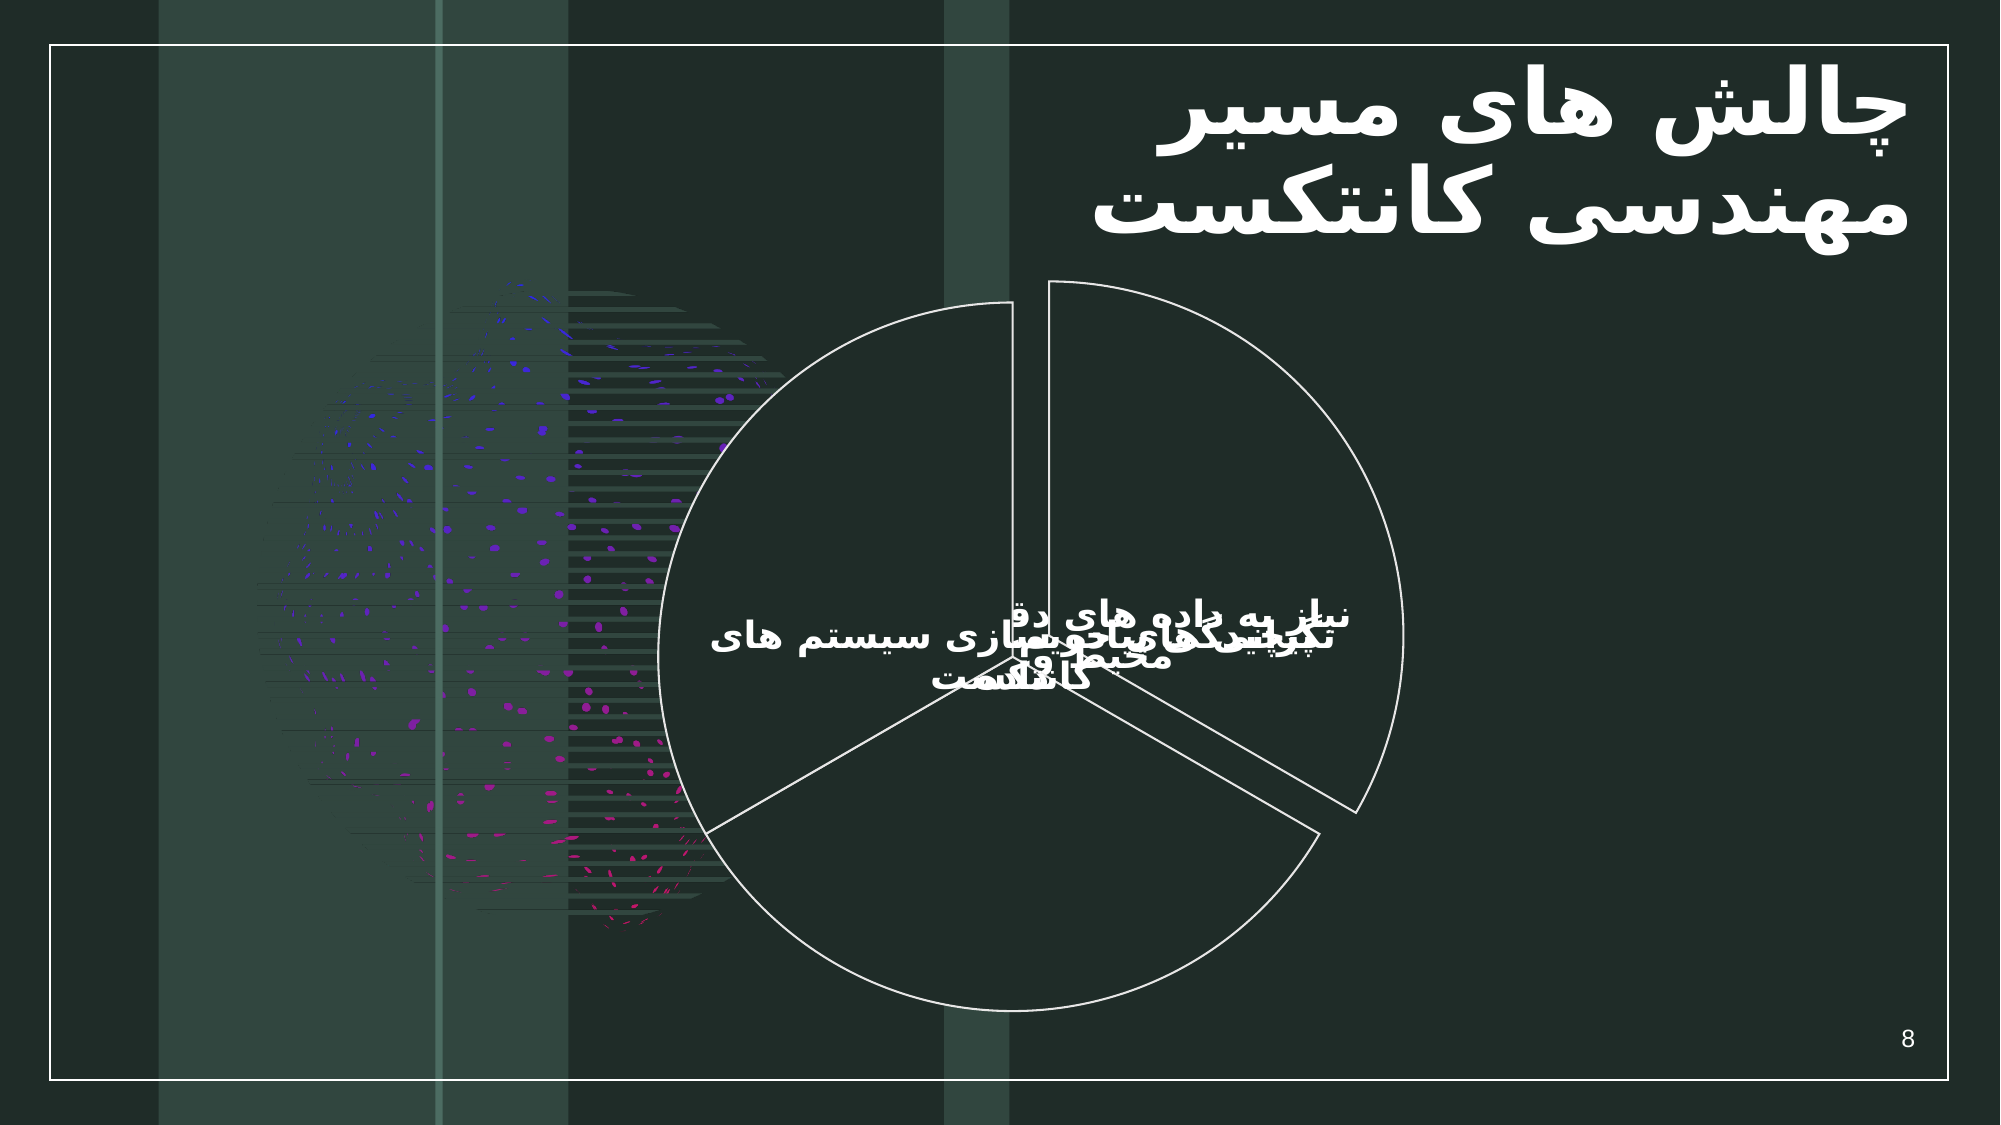

# چالش های مسیر مهندسی کانتکست
نیاز به داده های دقیق و به روز از محیط و کاربر
نگرانی های حریم خصوصی و امنیت داده
پیچیدگی پیاده سازی سیستم های کانتکست
8